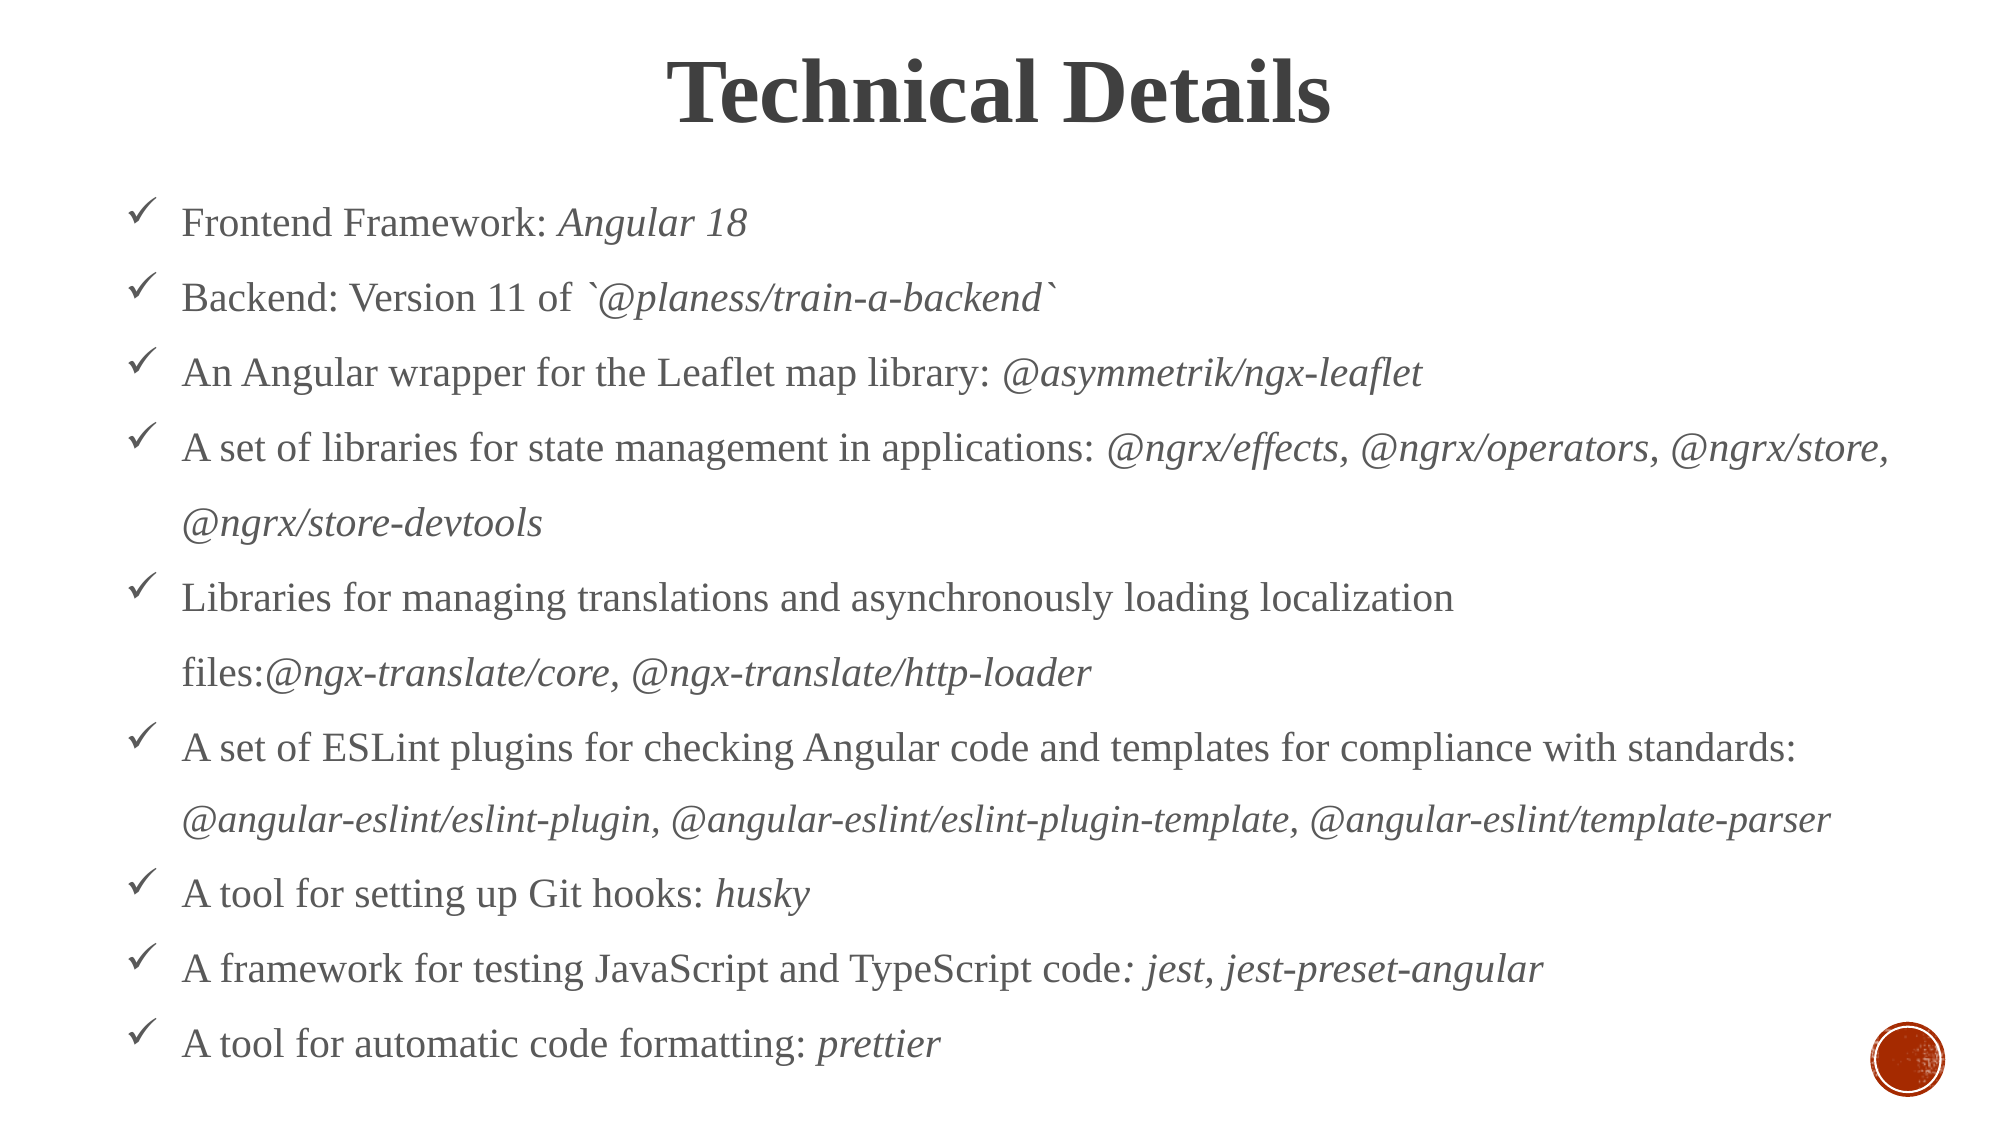

Technical Details
Frontend Framework: Angular 18
Backend: Version 11 of `@planess/train-a-backend`
An Angular wrapper for the Leaflet map library: @asymmetrik/ngx-leaflet
A set of libraries for state management in applications: @ngrx/effects, @ngrx/operators, @ngrx/store, @ngrx/store-devtools
Libraries for managing translations and asynchronously loading localization files:@ngx-translate/core, @ngx-translate/http-loader
A set of ESLint plugins for checking Angular code and templates for compliance with standards: @angular-eslint/eslint-plugin, @angular-eslint/eslint-plugin-template, @angular-eslint/template-parser
A tool for setting up Git hooks: husky
A framework for testing JavaScript and TypeScript code: jest, jest-preset-angular
A tool for automatic code formatting: prettier